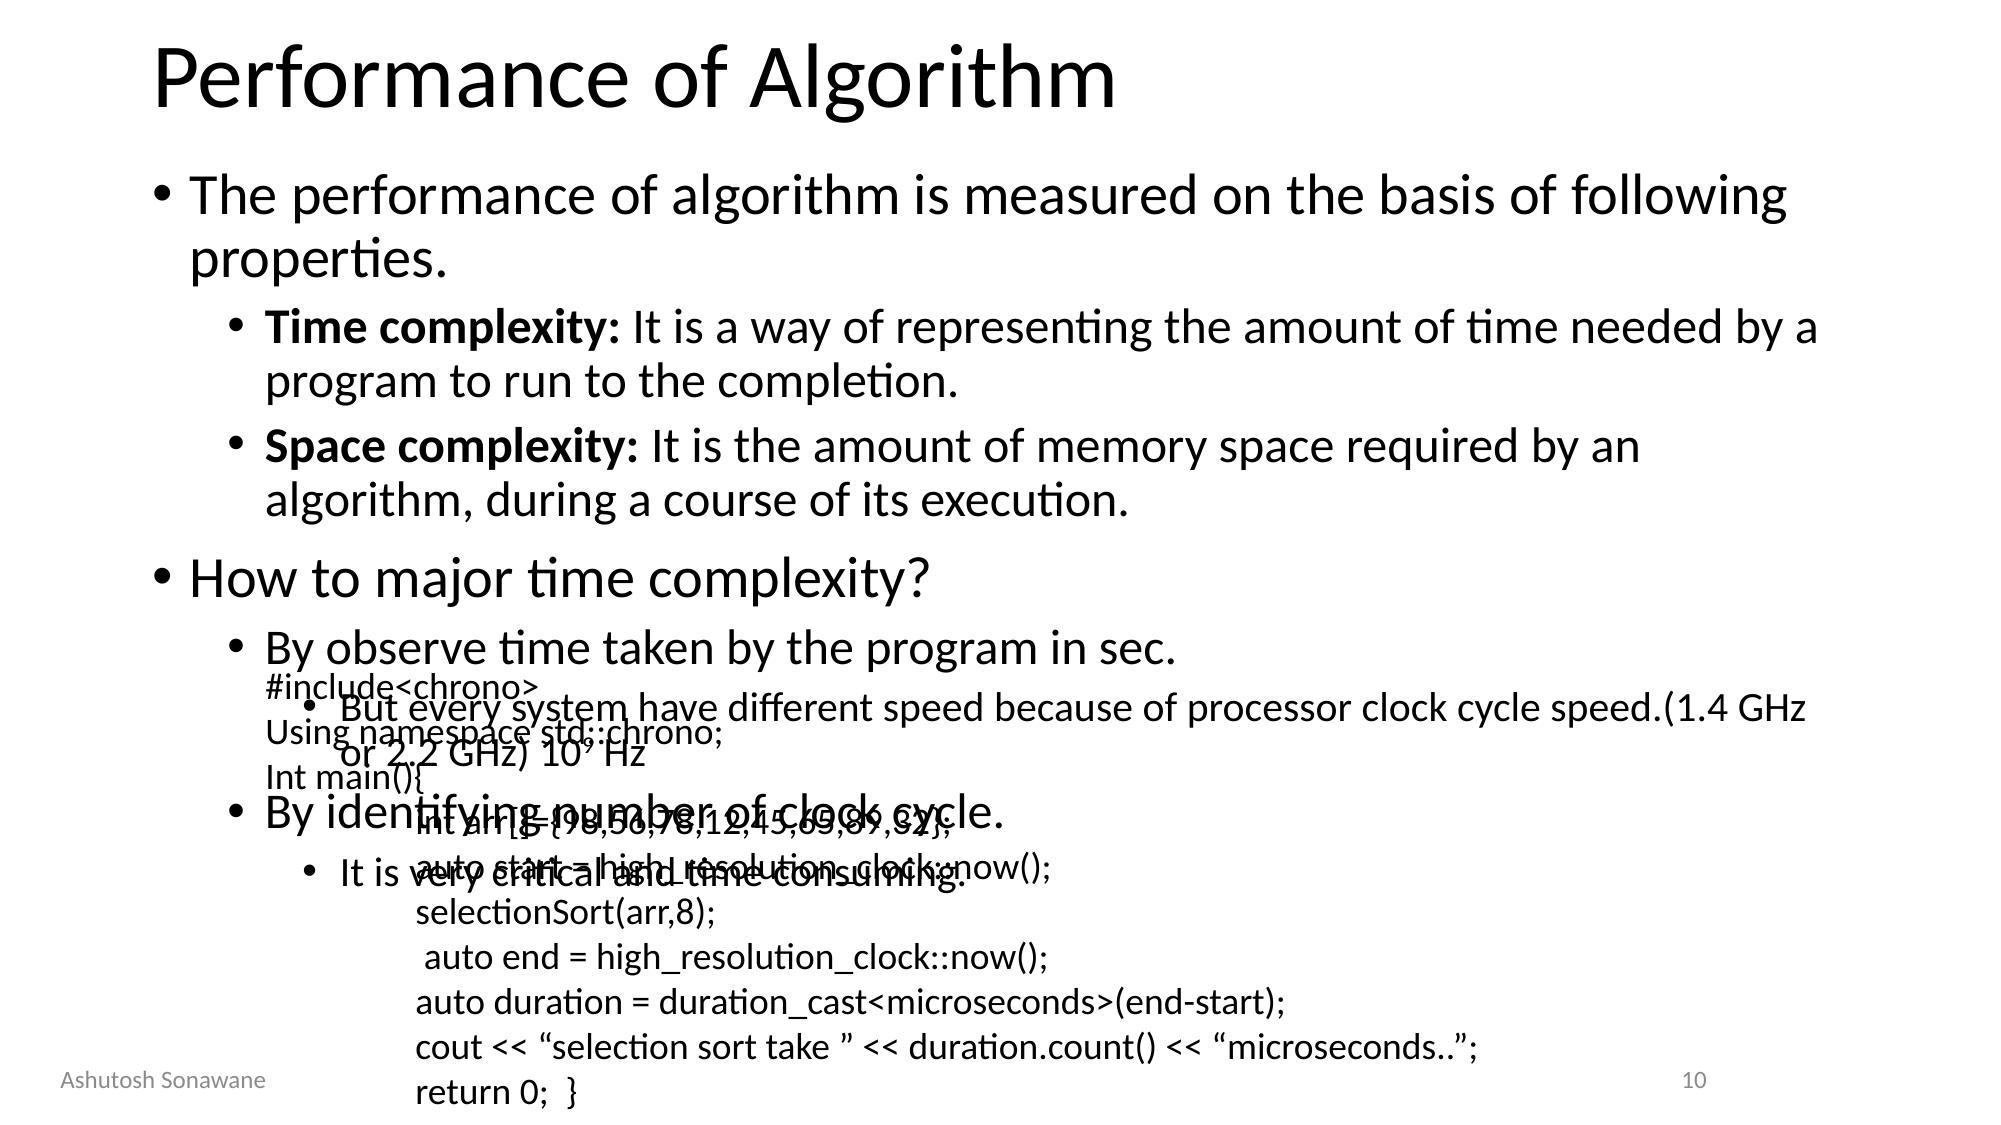

# Performance of Algorithm
The performance of algorithm is measured on the basis of following properties.
Time complexity: It is a way of representing the amount of time needed by a program to run to the completion.
Space complexity: It is the amount of memory space required by an algorithm, during a course of its execution.
How to major time complexity?
By observe time taken by the program in sec.
But every system have different speed because of processor clock cycle speed.(1.4 GHz or 2.2 GHz) 109 Hz
By identifying number of clock cycle.
It is very critical and time consuming.
#include<chrono>
Using namespace std::chrono;
Int main(){
	int arr[]={98,56,78,12,45,65,89,32};
	auto start = high_resolution_clock::now();
	selectionSort(arr,8);
	 auto end = high_resolution_clock::now();
	auto duration = duration_cast<microseconds>(end-start);
	cout << “selection sort take ” << duration.count() << “microseconds..”;
	return 0;  }
Ashutosh Sonawane
10